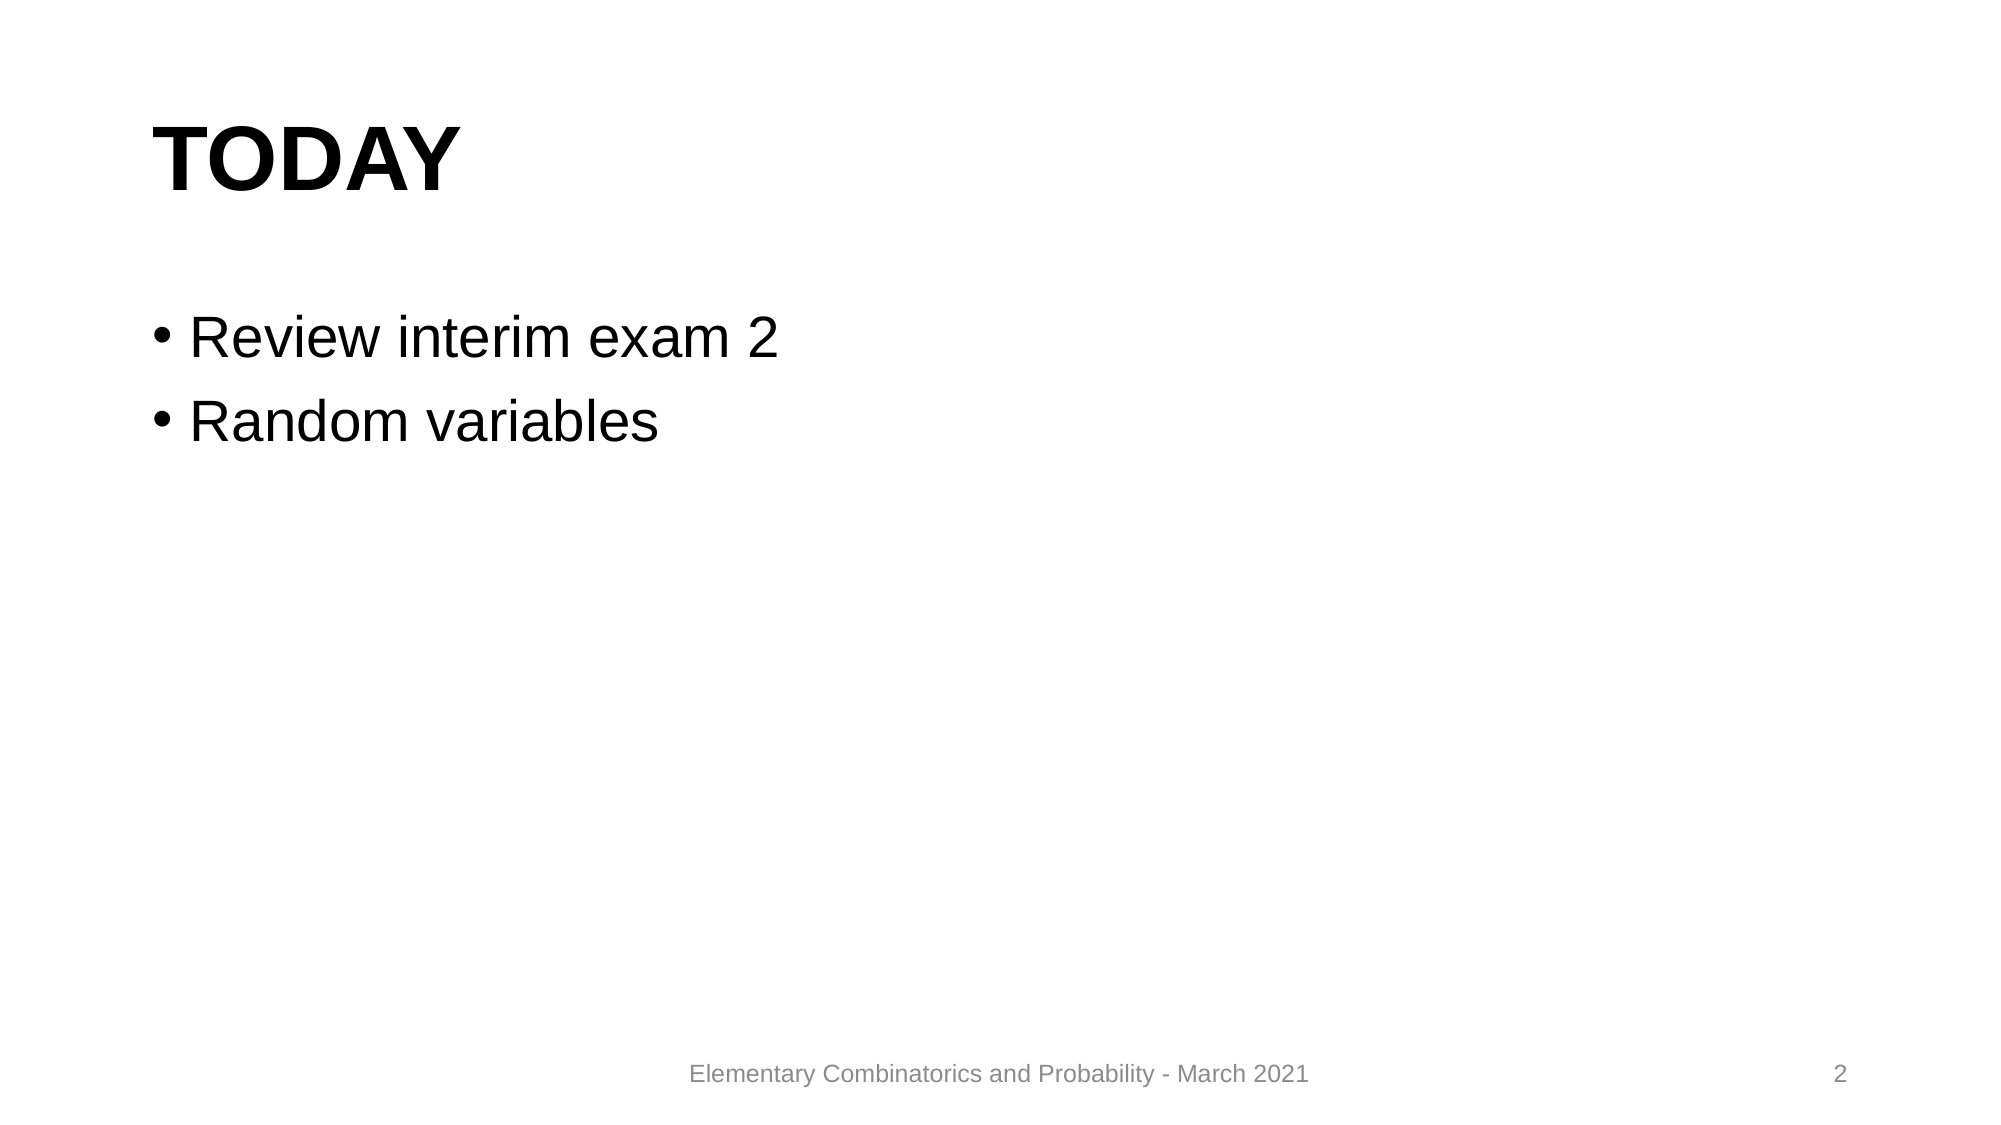

# today
Review interim exam 2
Random variables

Elementary Combinatorics and Probability - March 2021
2